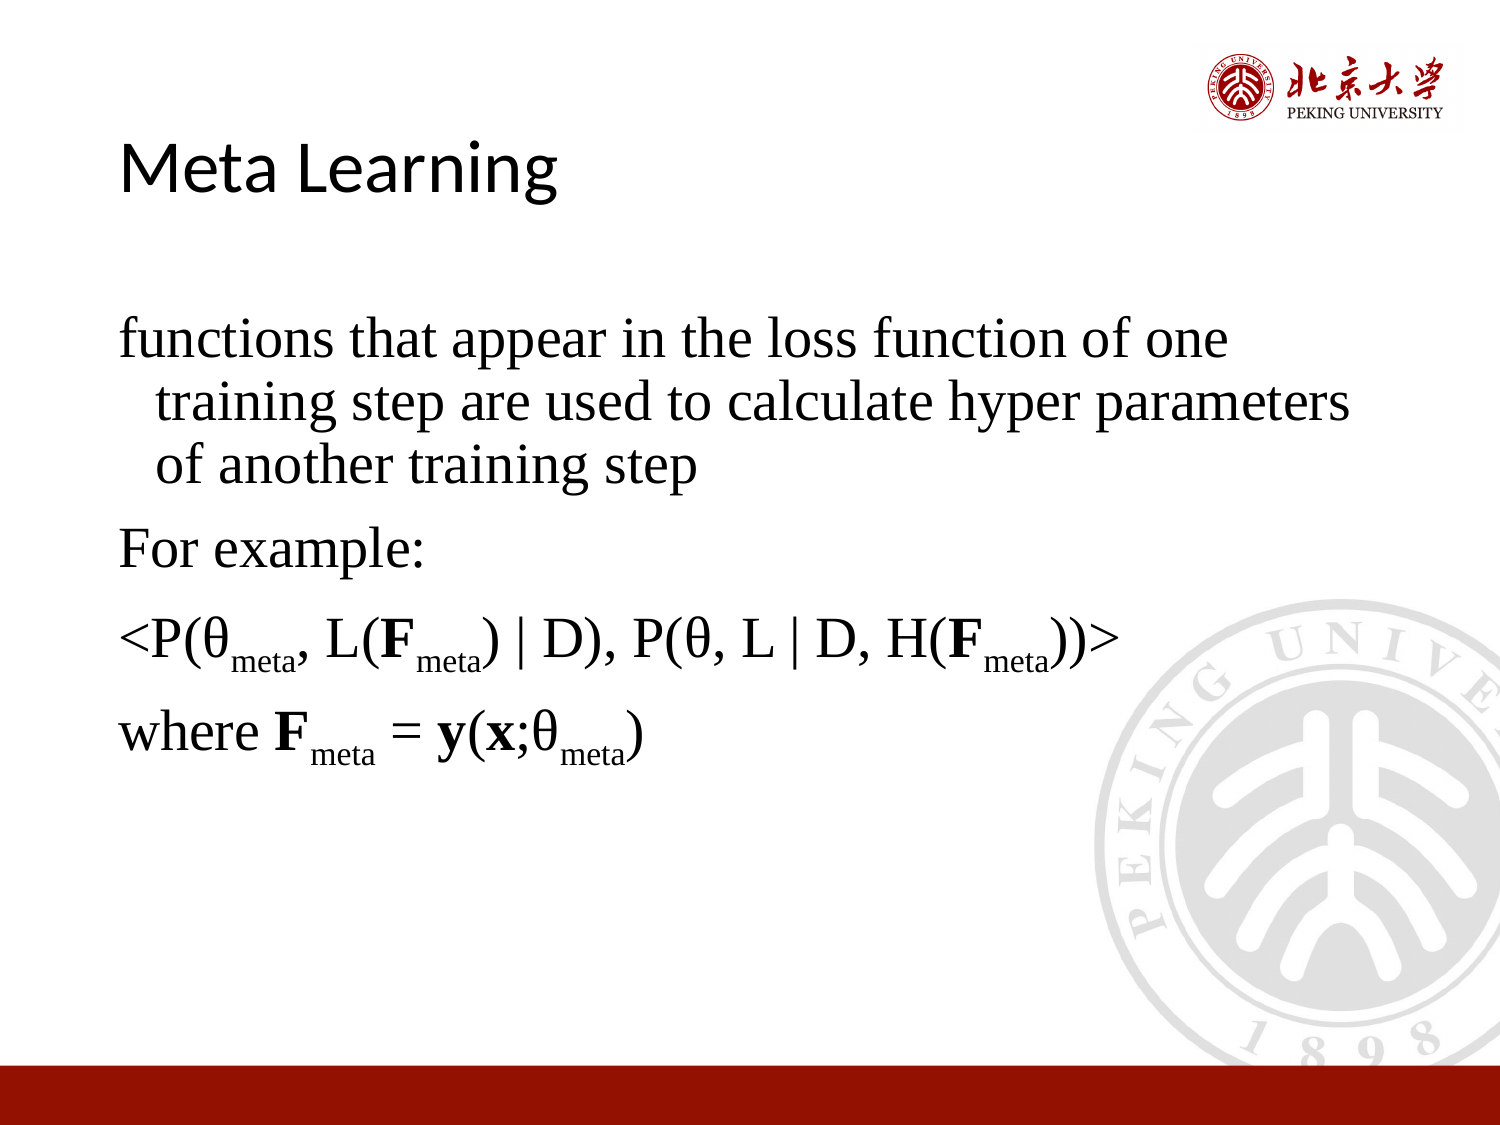

# Meta Learning
functions that appear in the loss function of one training step are used to calculate hyper parameters of another training step
For example:
<P(θmeta, L(Fmeta) | D), P(θ, L | D, H(Fmeta))>
where Fmeta = y(x;θmeta)